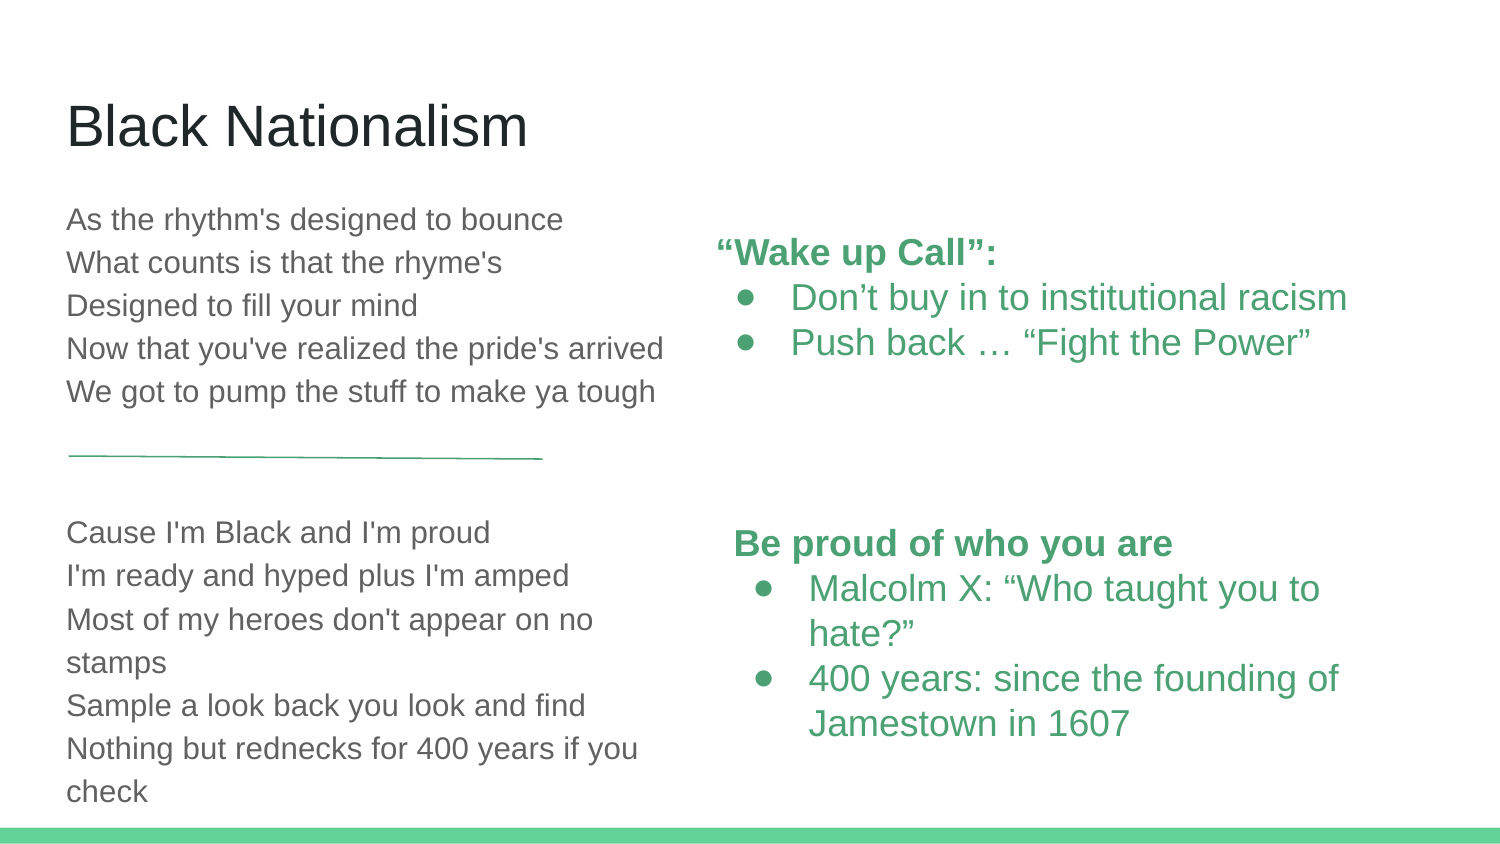

# Black Nationalism
As the rhythm's designed to bounce
What counts is that the rhyme's
Designed to fill your mind
Now that you've realized the pride's arrived
We got to pump the stuff to make ya tough
“Wake up Call”:
Don’t buy in to institutional racism
Push back … “Fight the Power”
Cause I'm Black and I'm proud
I'm ready and hyped plus I'm amped
Most of my heroes don't appear on no stamps
Sample a look back you look and find
Nothing but rednecks for 400 years if you check
Be proud of who you are
Malcolm X: “Who taught you to hate?”
400 years: since the founding of Jamestown in 1607